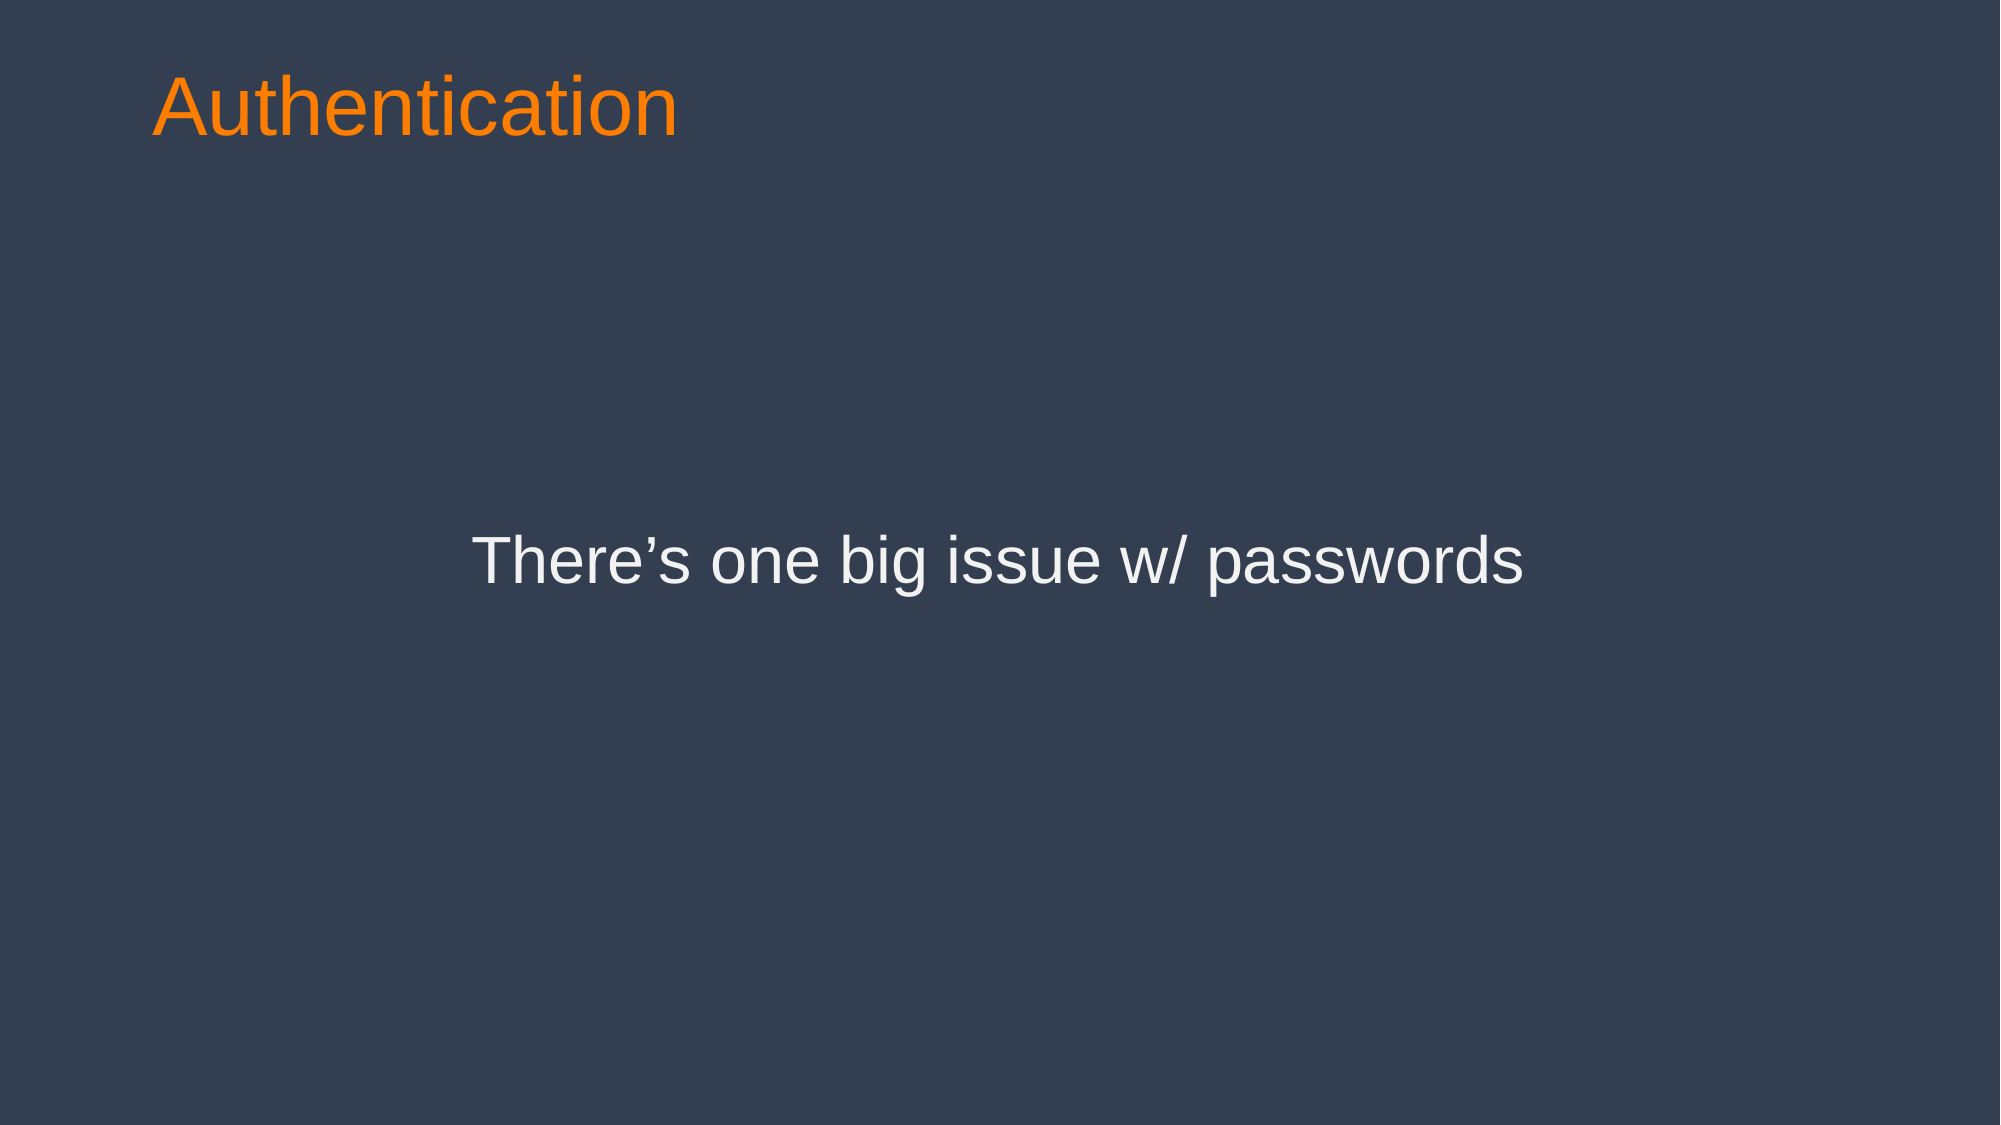

Authentication

There’s one big issue w/ passwords